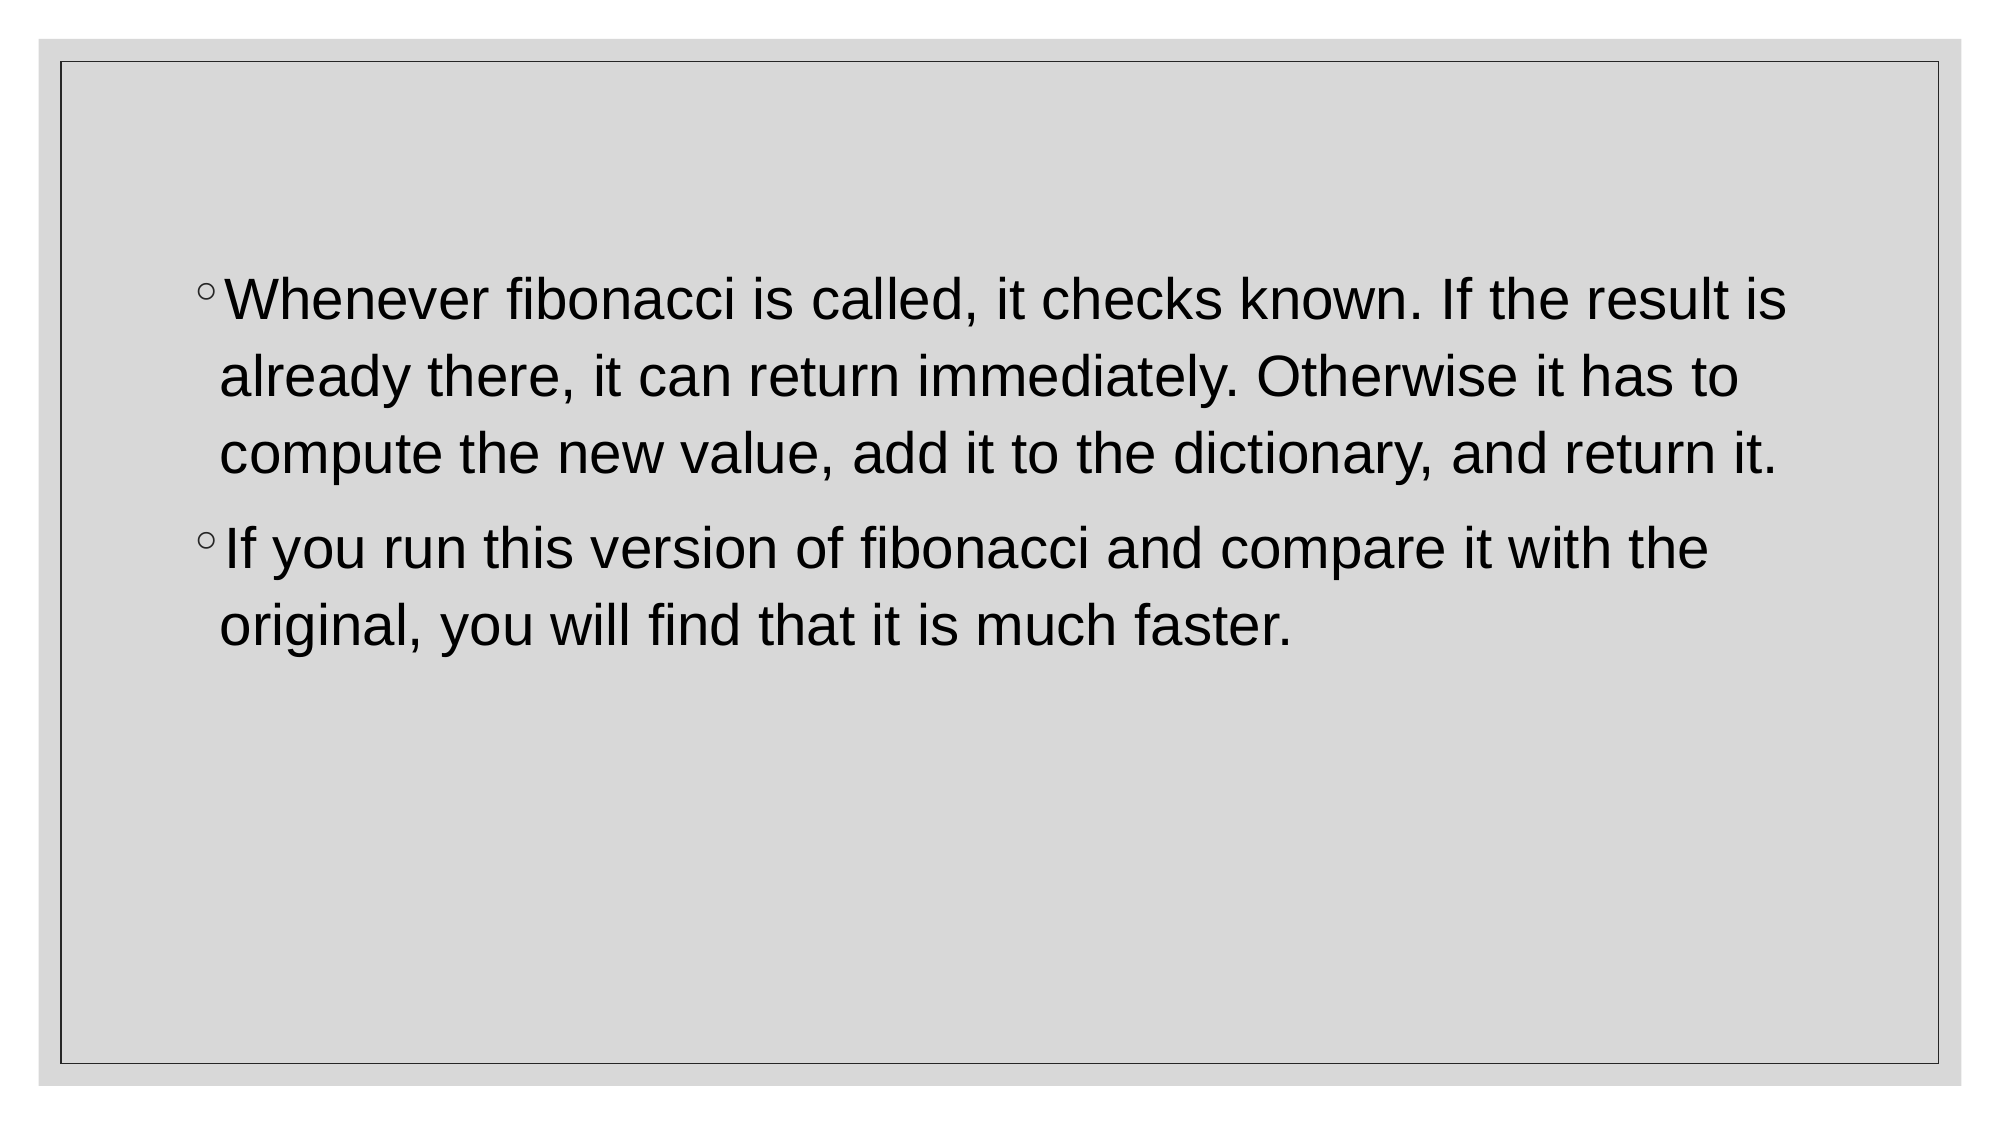

Whenever fibonacci is called, it checks known. If the result is already there, it can return immediately. Otherwise it has to compute the new value, add it to the dictionary, and return it.
If you run this version of fibonacci and compare it with the original, you will find that it is much faster.